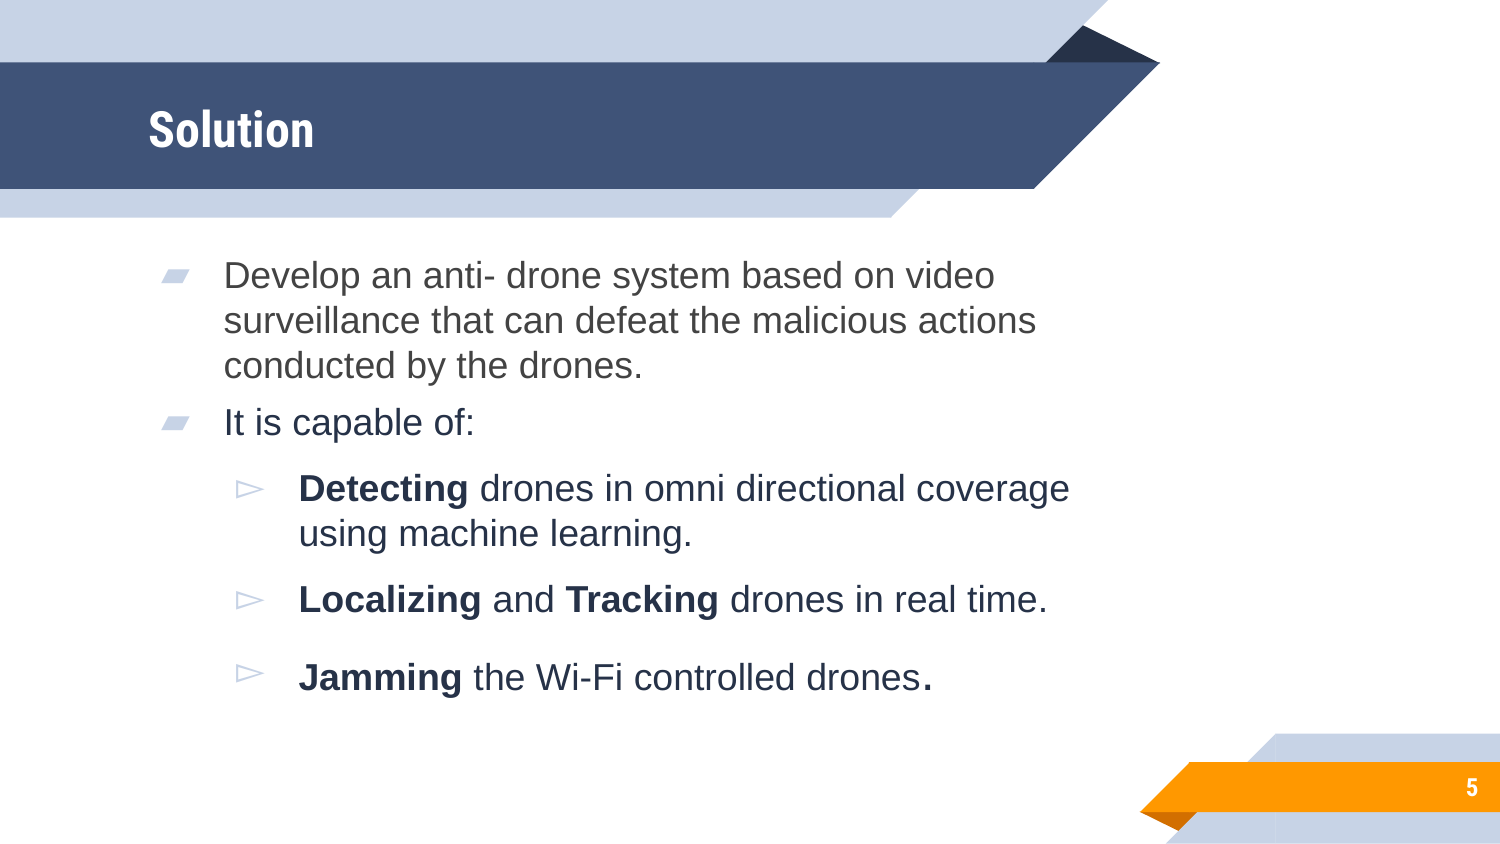

# Solution
Develop an anti- drone system based on video surveillance that can defeat the malicious actions conducted by the drones.
It is capable of:
Detecting drones in omni directional coverage using machine learning.
Localizing and Tracking drones in real time.
Jamming the Wi-Fi controlled drones.
5